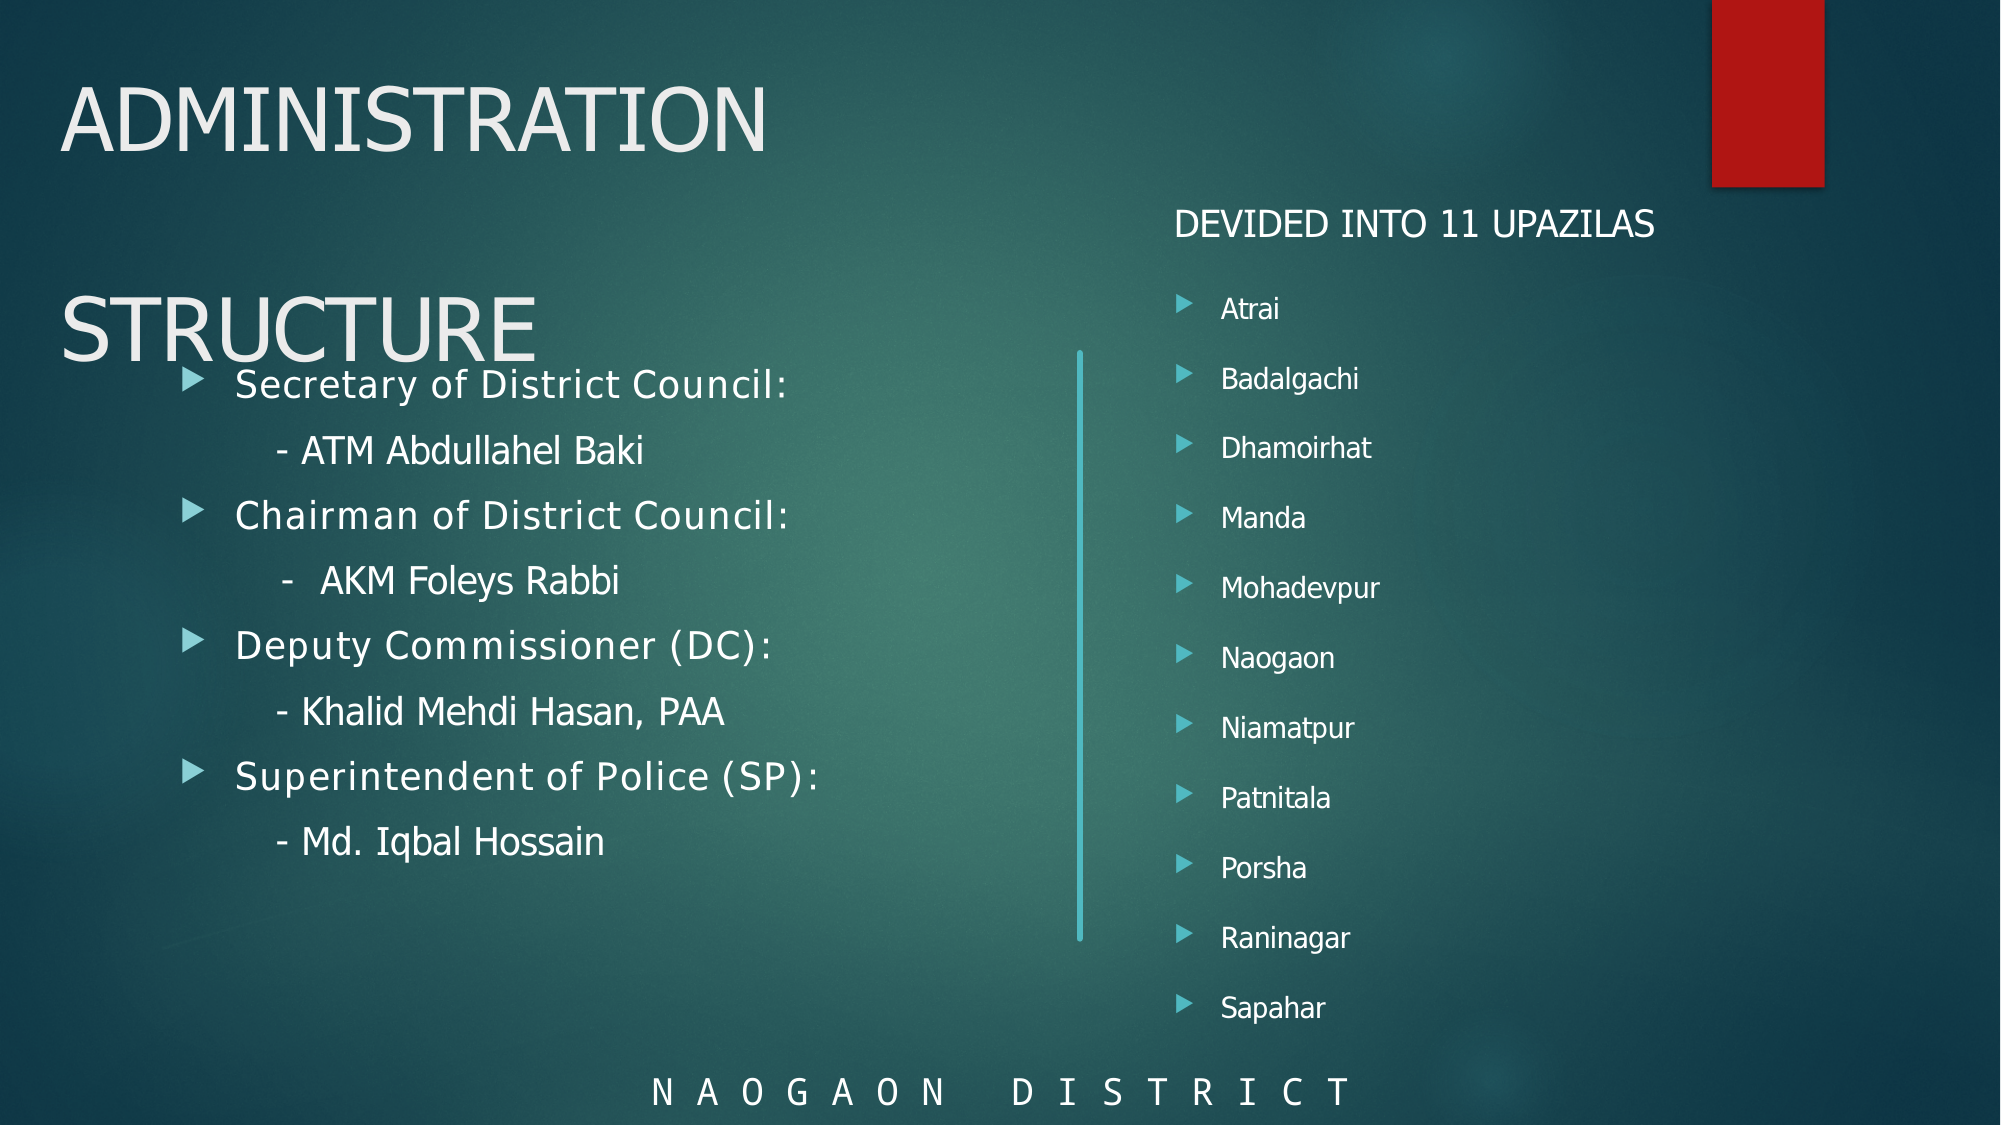

# ADMINISTRATION      	          	         STRUCTURE
DEVIDED INTO 11 UPAZILAS

Atrai

Badalgachi

Dhamoirhat

Manda

Mohadevpur

Naogaon

Niamatpur

Patnitala

Porsha

Raninagar

Sapahar

Secretary of District Council:
        - ATM Abdullahel Baki
Chairman of District Council:
         -  AKM Foleys Rabbi
Deputy Commissioner (DC):
        - Khalid Mehdi Hasan, PAA
Superintendent of Police (SP):
        - Md. Iqbal Hossain